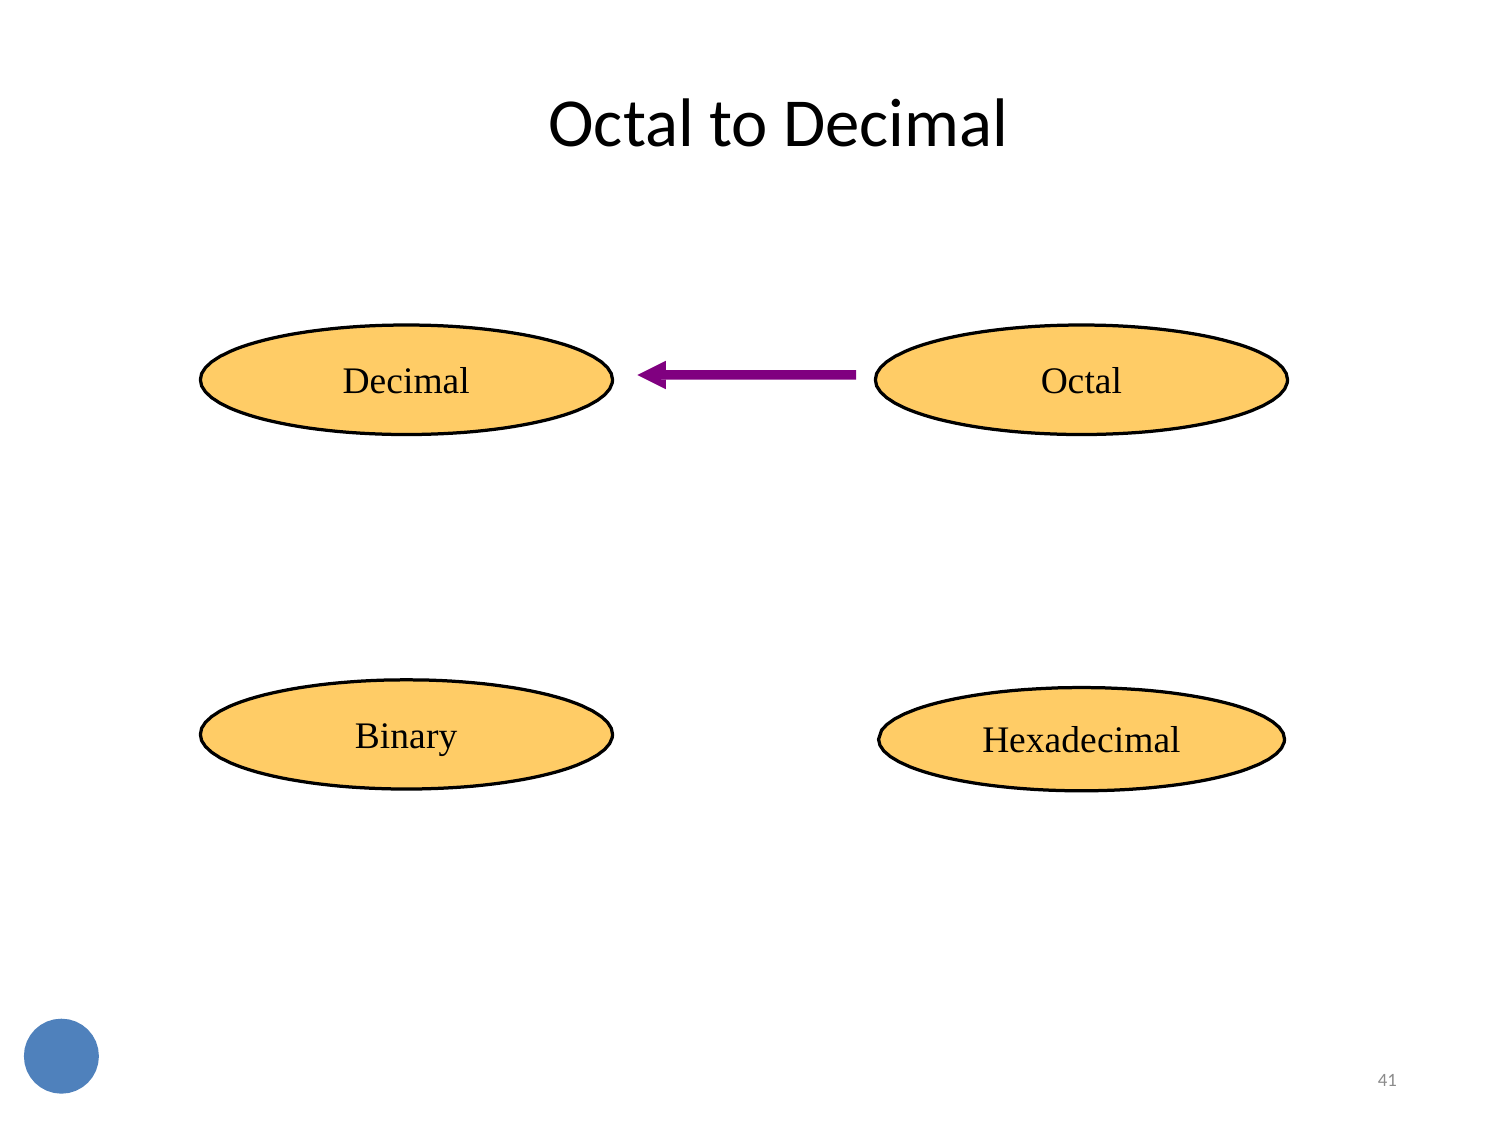

41
# Octal to Decimal

Decimal
Octal

Binary
Hexadecimal